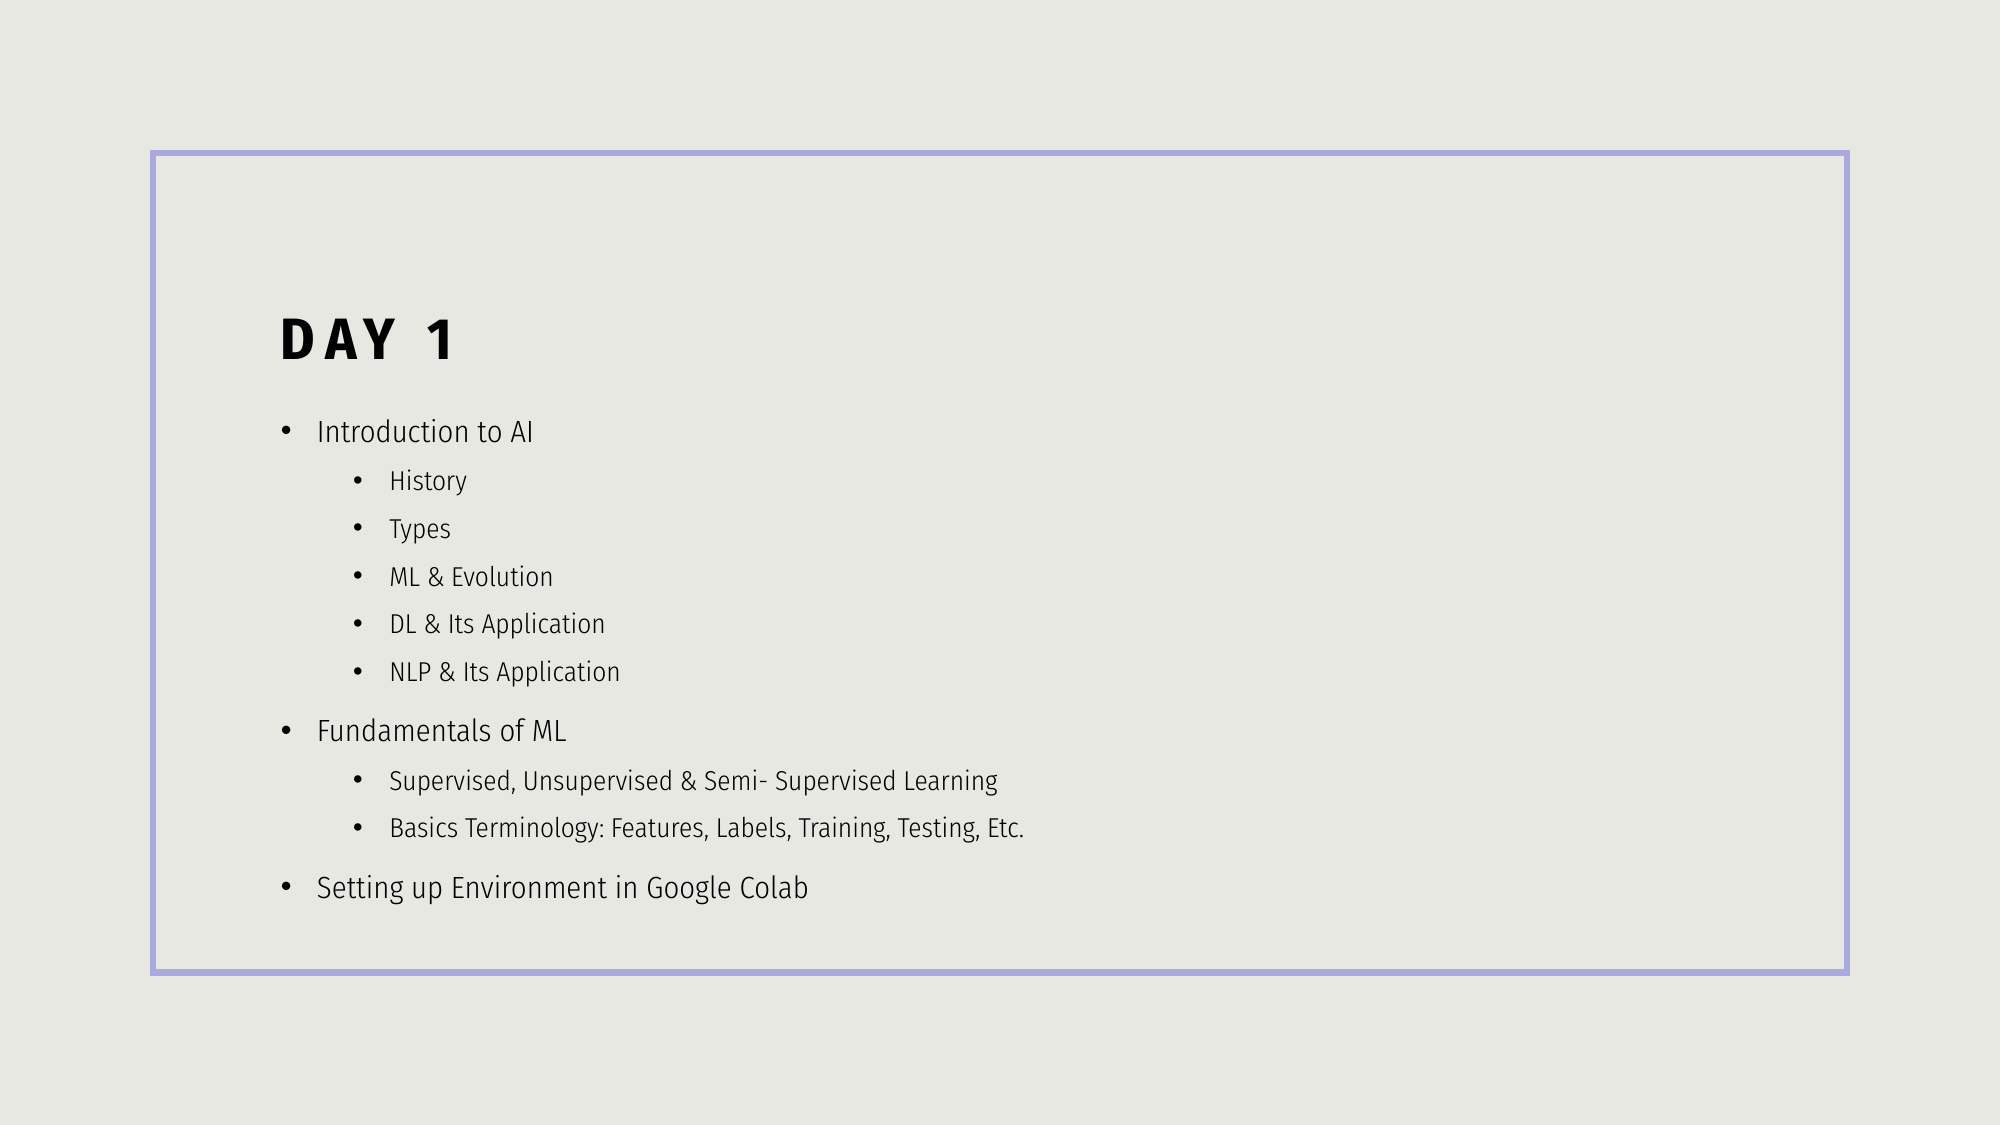

# Day 1
Introduction to AI
History
Types
ML & Evolution
DL & Its Application
NLP & Its Application
Fundamentals of ML
Supervised, Unsupervised & Semi- Supervised Learning
Basics Terminology: Features, Labels, Training, Testing, Etc.
Setting up Environment in Google Colab